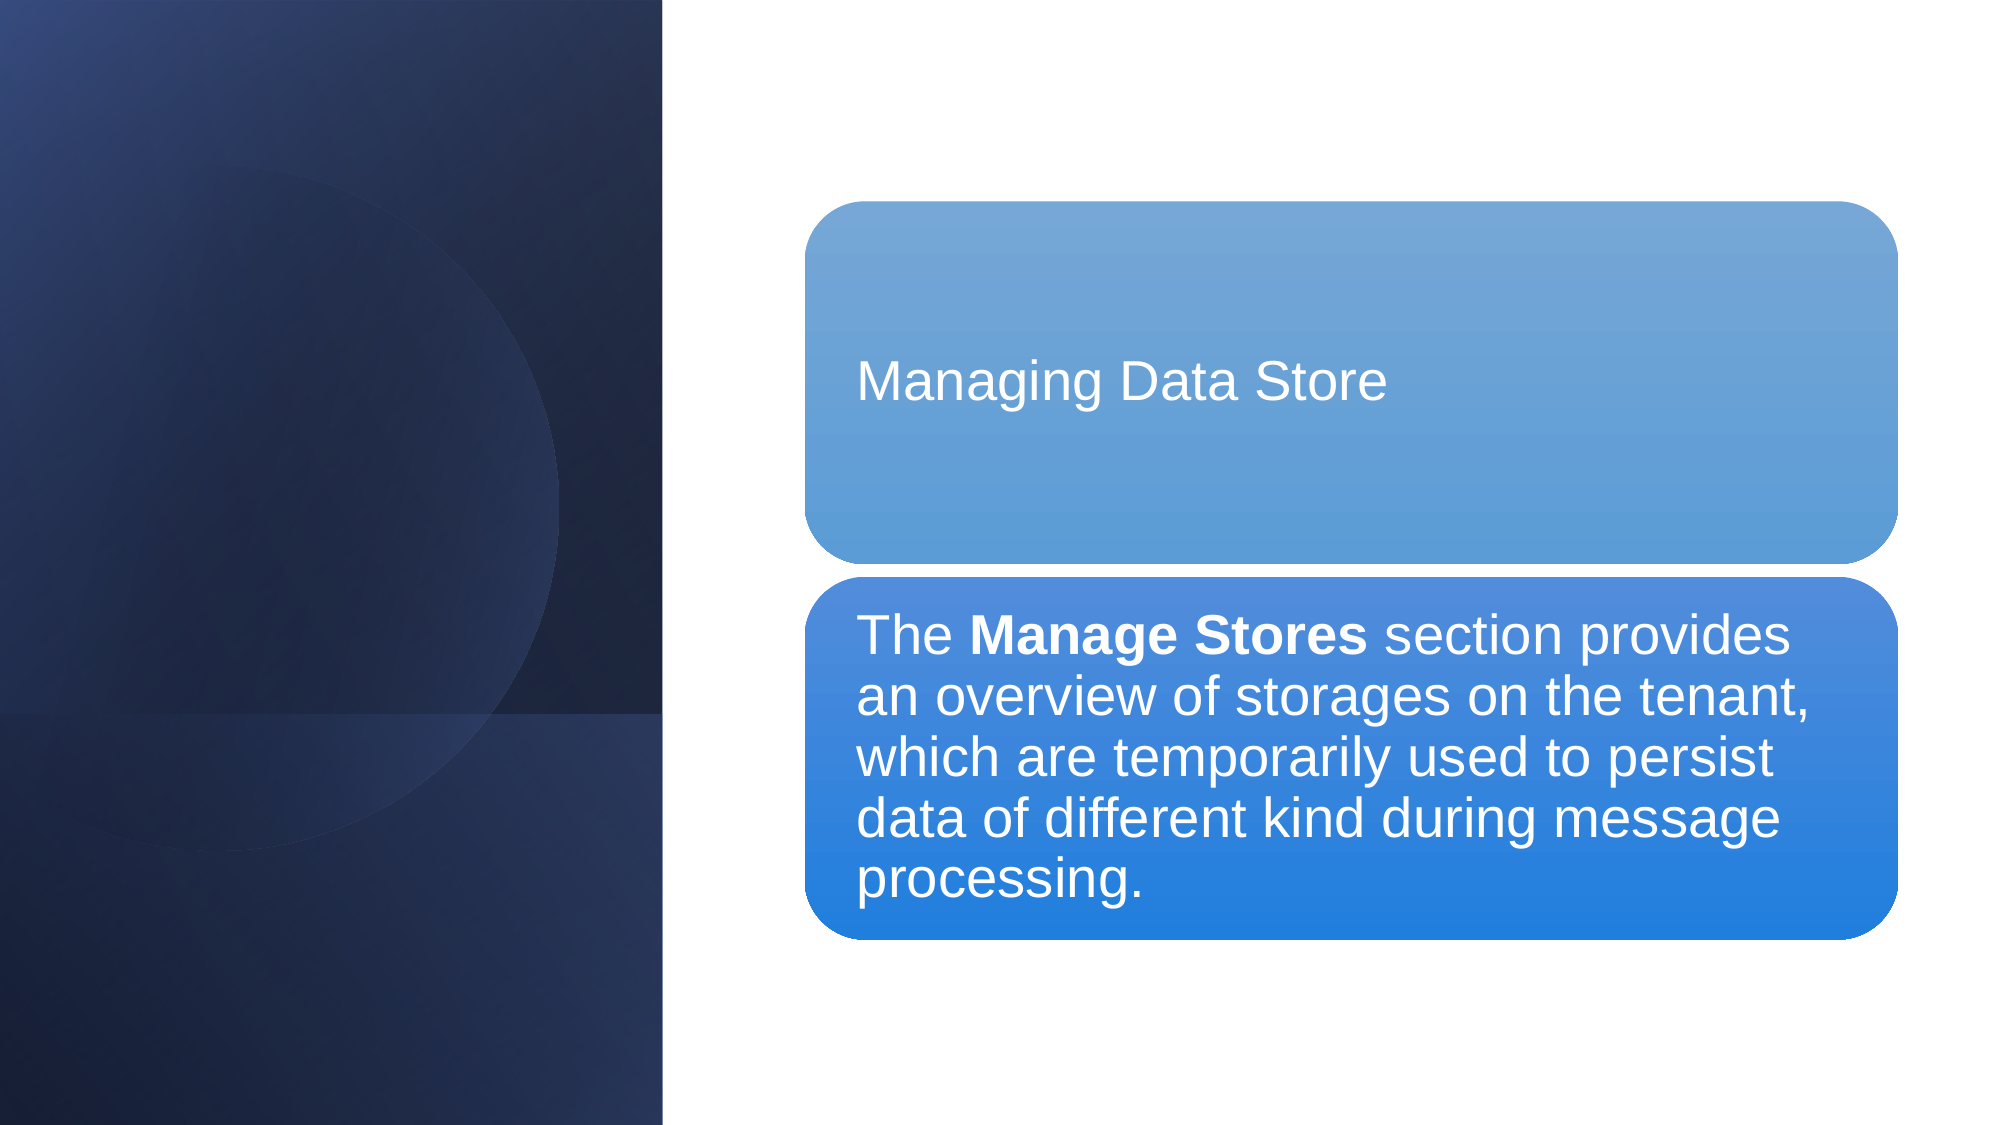

Managing Data Store
The Manage Stores section provides an overview of storages on the tenant, which are temporarily used to persist data of different kind during message processing.

#